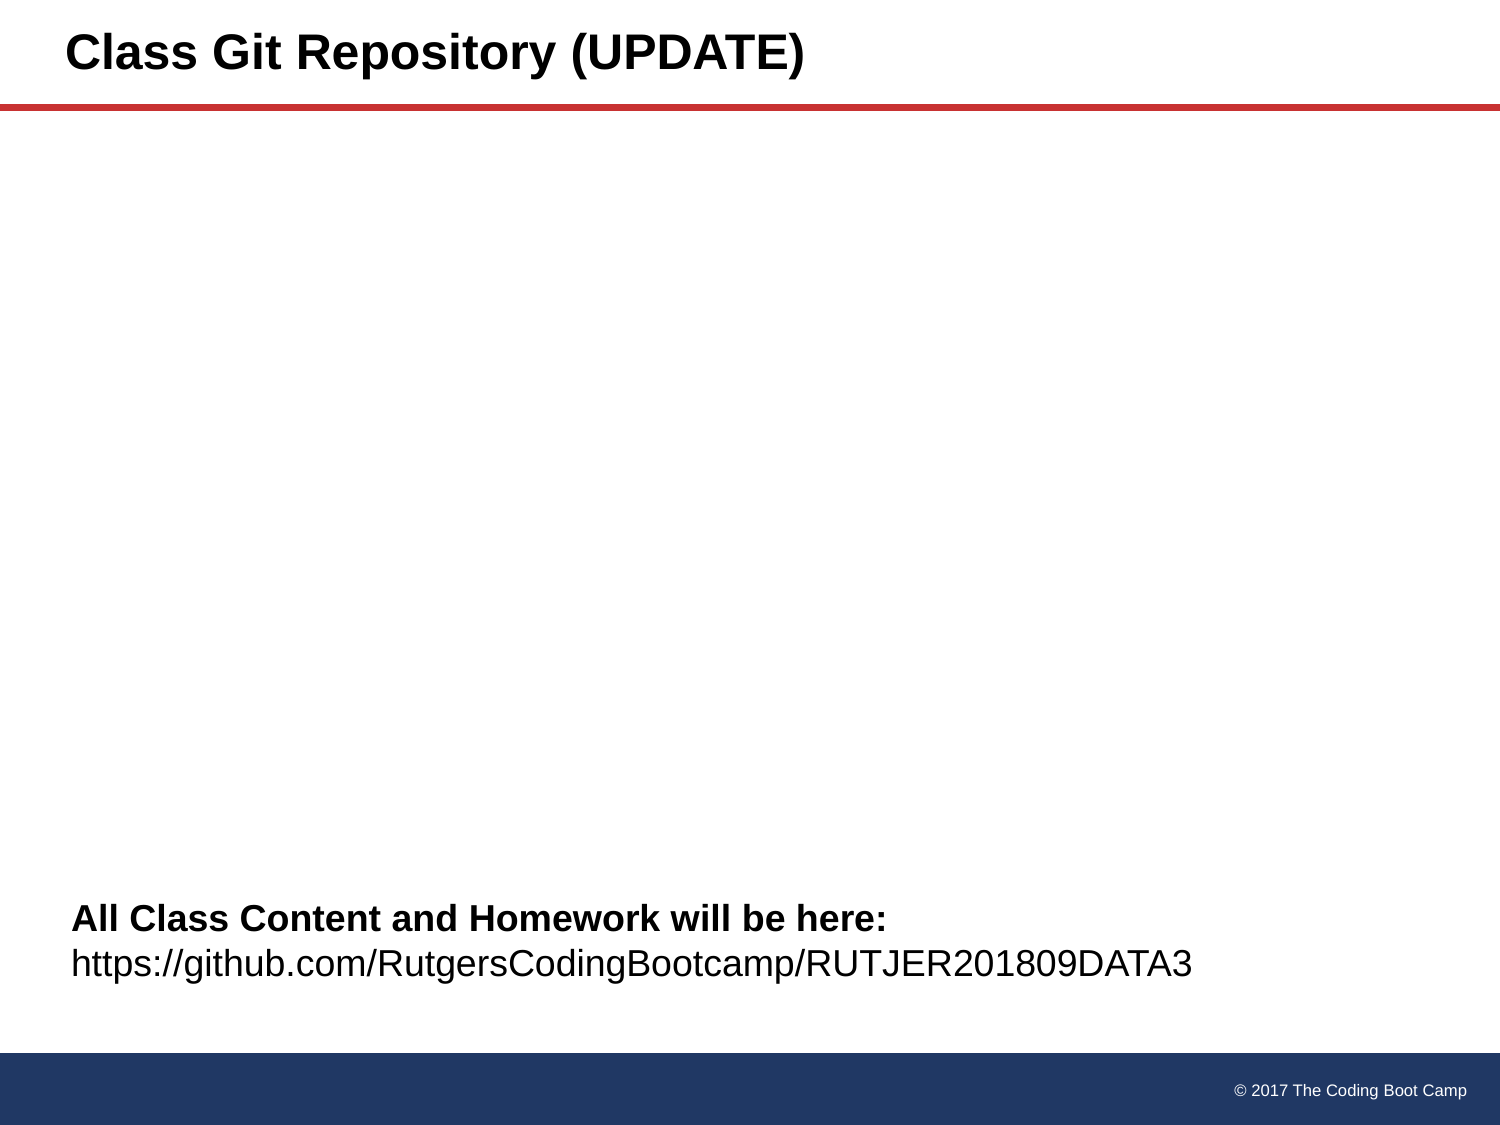

# Class Git Repository (UPDATE)
All Class Content and Homework will be here:
https://github.com/RutgersCodingBootcamp/RUTJER201809DATA3